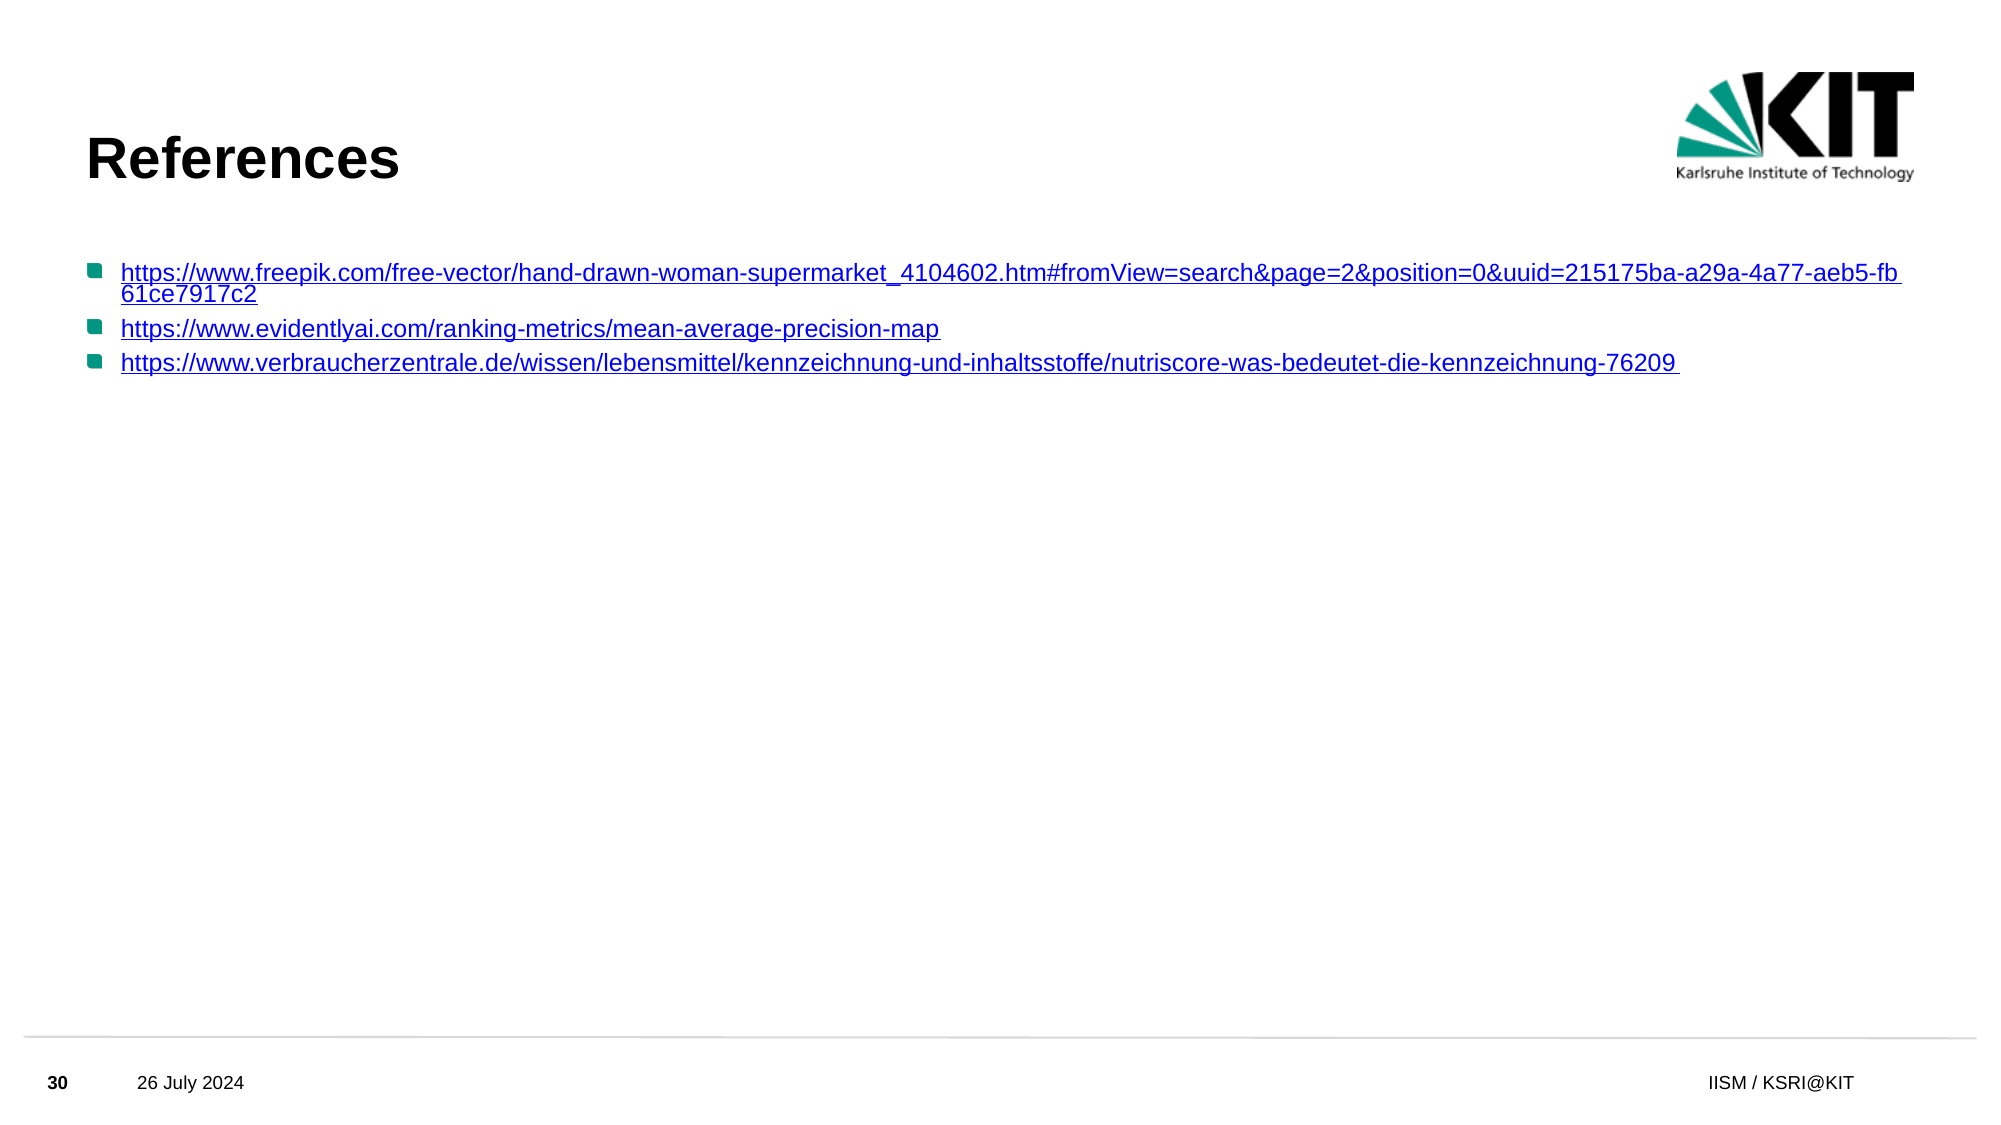

# References
https://www.freepik.com/free-vector/hand-drawn-woman-supermarket_4104602.htm#fromView=search&page=2&position=0&uuid=215175ba-a29a-4a77-aeb5-fb61ce7917c2
https://www.evidentlyai.com/ranking-metrics/mean-average-precision-map
https://www.verbraucherzentrale.de/wissen/lebensmittel/kennzeichnung-und-inhaltsstoffe/nutriscore-was-bedeutet-die-kennzeichnung-76209

30
26 July 2024